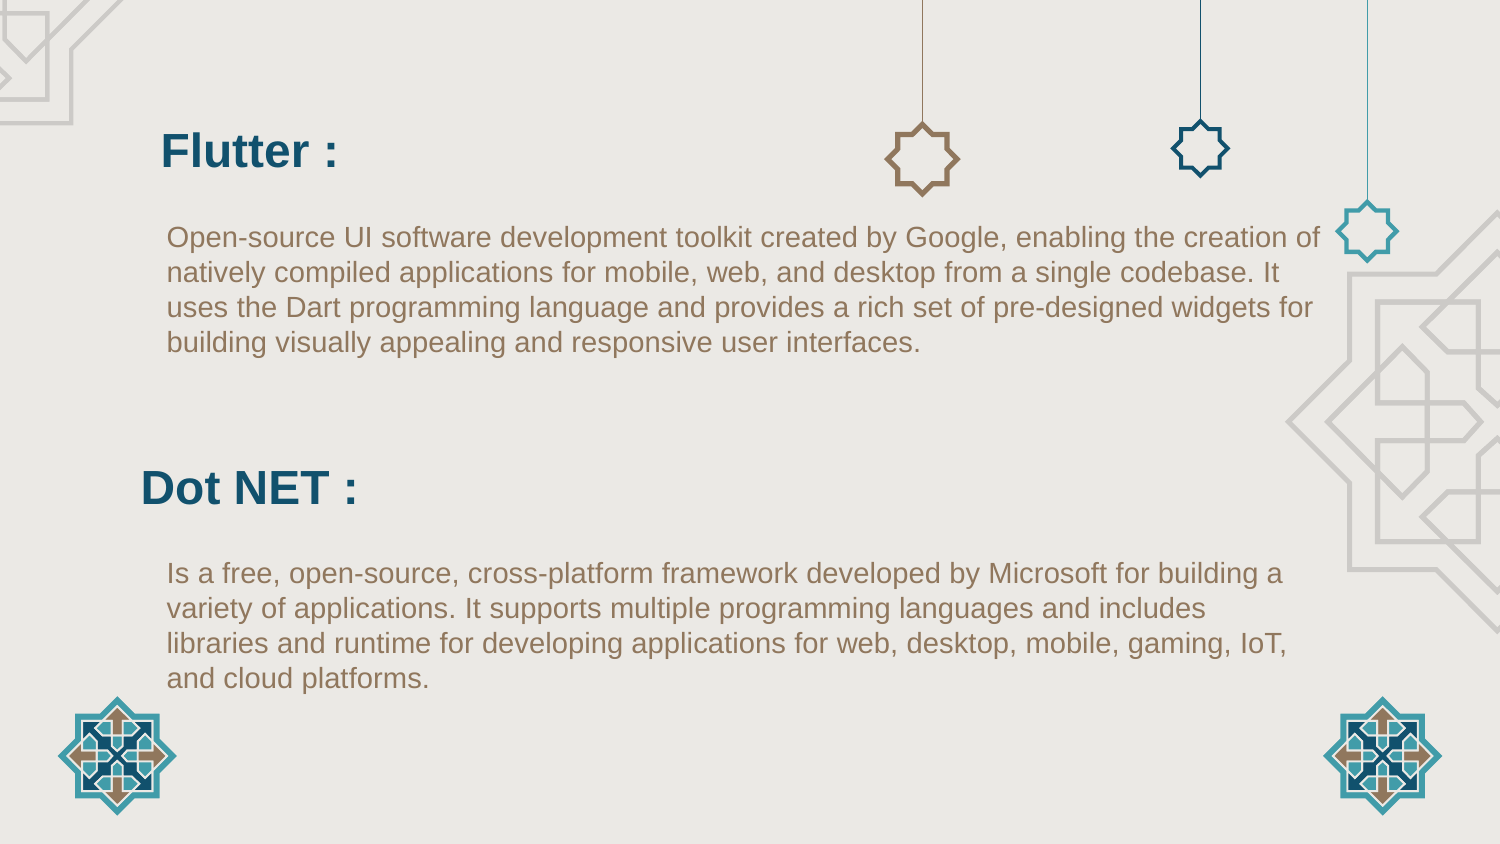

Flutter :
Open-source UI software development toolkit created by Google, enabling the creation of natively compiled applications for mobile, web, and desktop from a single codebase. It uses the Dart programming language and provides a rich set of pre-designed widgets for building visually appealing and responsive user interfaces.
Dot NET :
Is a free, open-source, cross-platform framework developed by Microsoft for building a variety of applications. It supports multiple programming languages and includes libraries and runtime for developing applications for web, desktop, mobile, gaming, IoT, and cloud platforms.